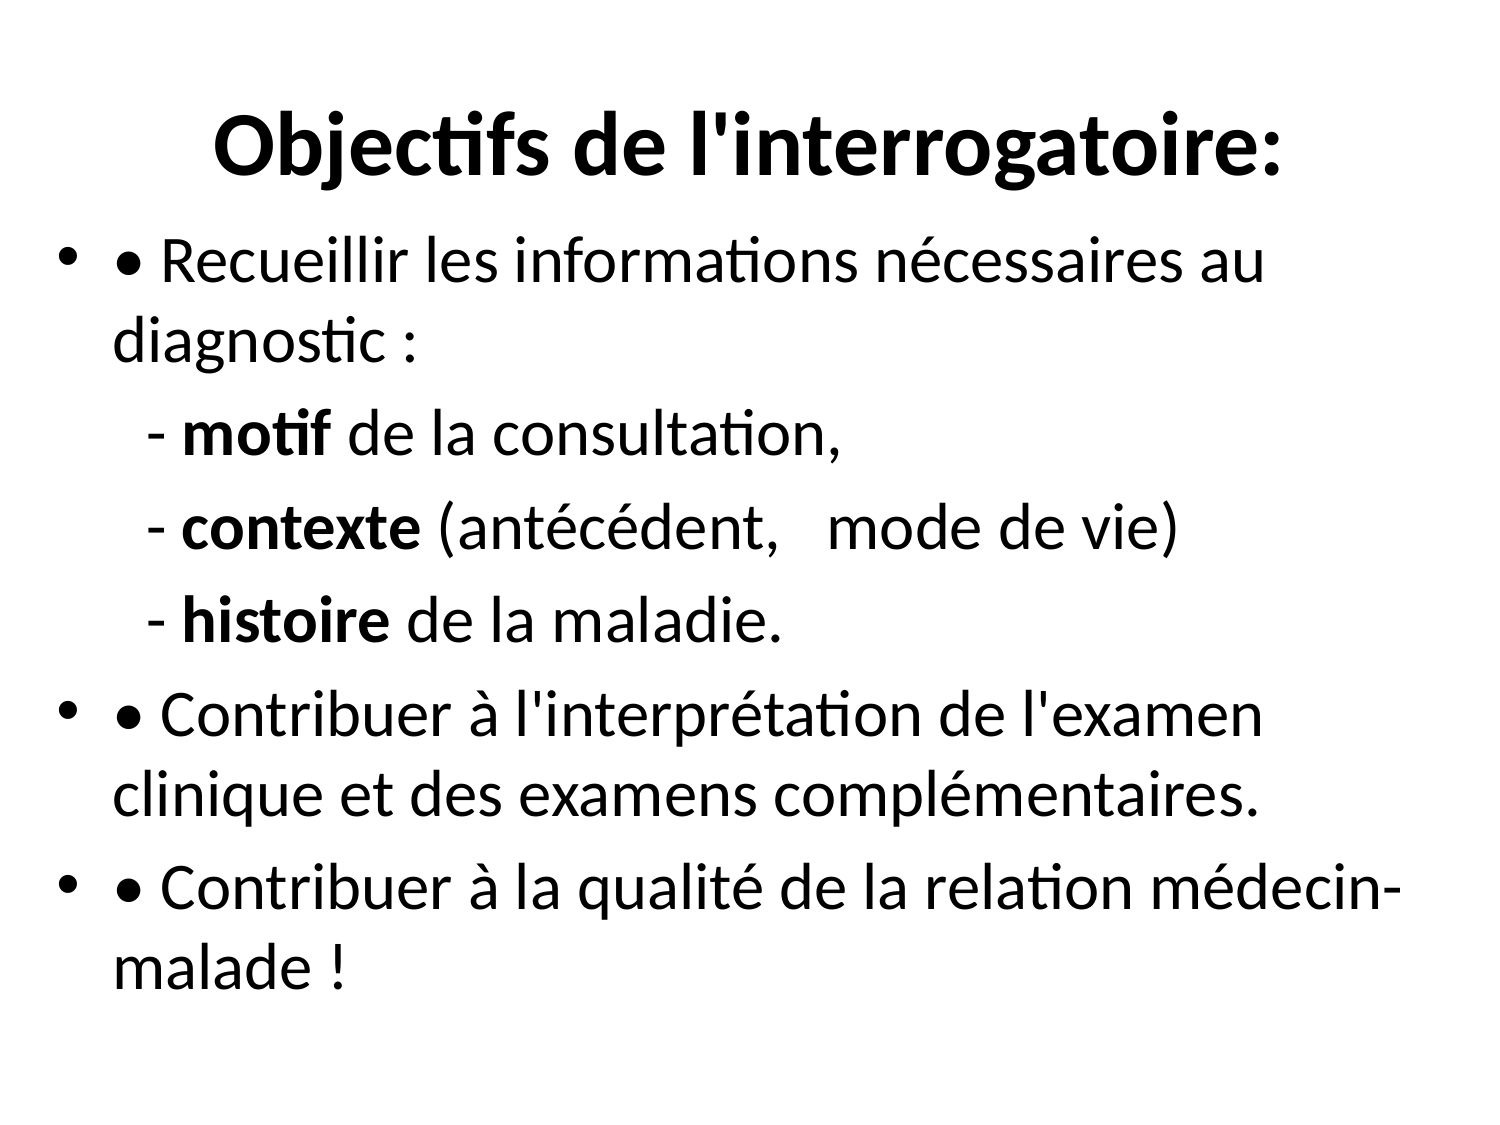

# Objectifs de l'interrogatoire:
• Recueillir les informations nécessaires au diagnostic :
      - motif de la consultation,
      - contexte (antécédent,   mode de vie)
      - histoire de la maladie.
• Contribuer à l'interprétation de l'examen clinique et des examens complémentaires.
• Contribuer à la qualité de la relation médecin-malade !